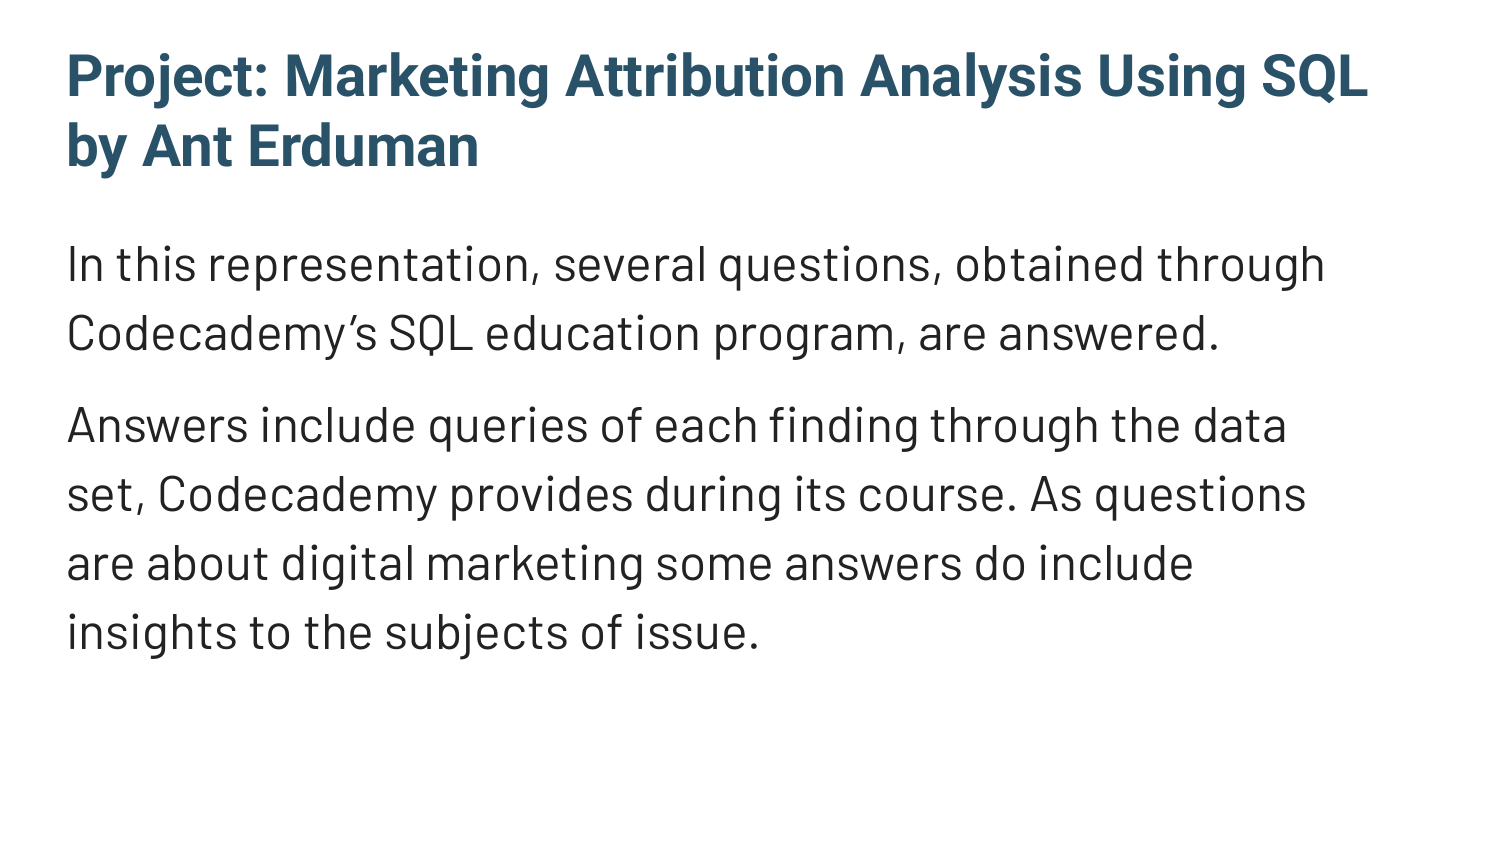

# Project: Marketing Attribution Analysis Using SQL by Ant Erduman
In this representation, several questions, obtained through Codecademy’s SQL education program, are answered.
Answers include queries of each finding through the data set, Codecademy provides during its course. As questions are about digital marketing some answers do include insights to the subjects of issue.